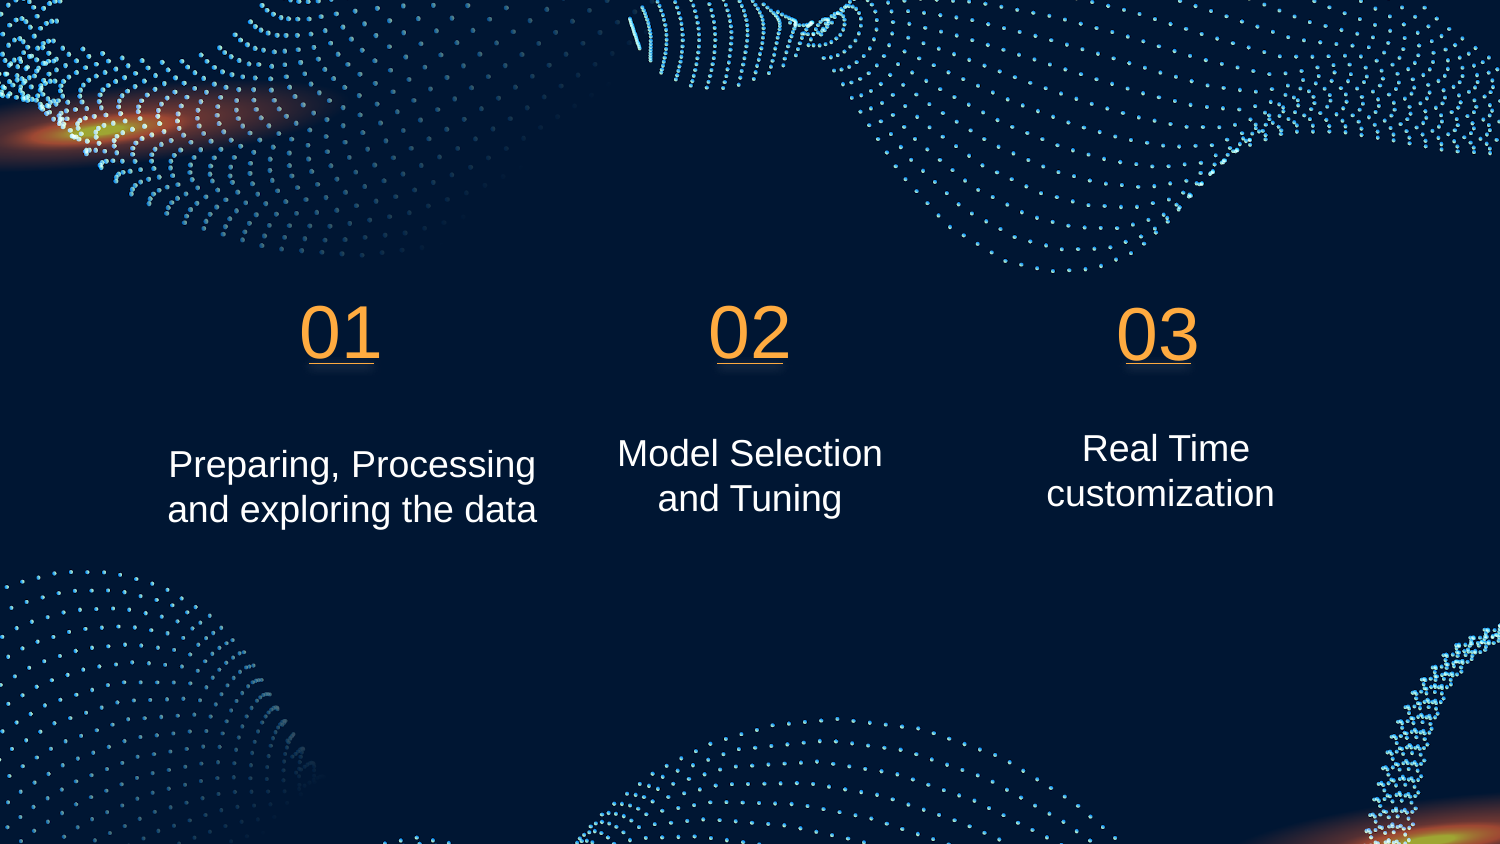

01
02
03
Real Time customization
# Model Selection and Tuning
Preparing, Processing and exploring the data